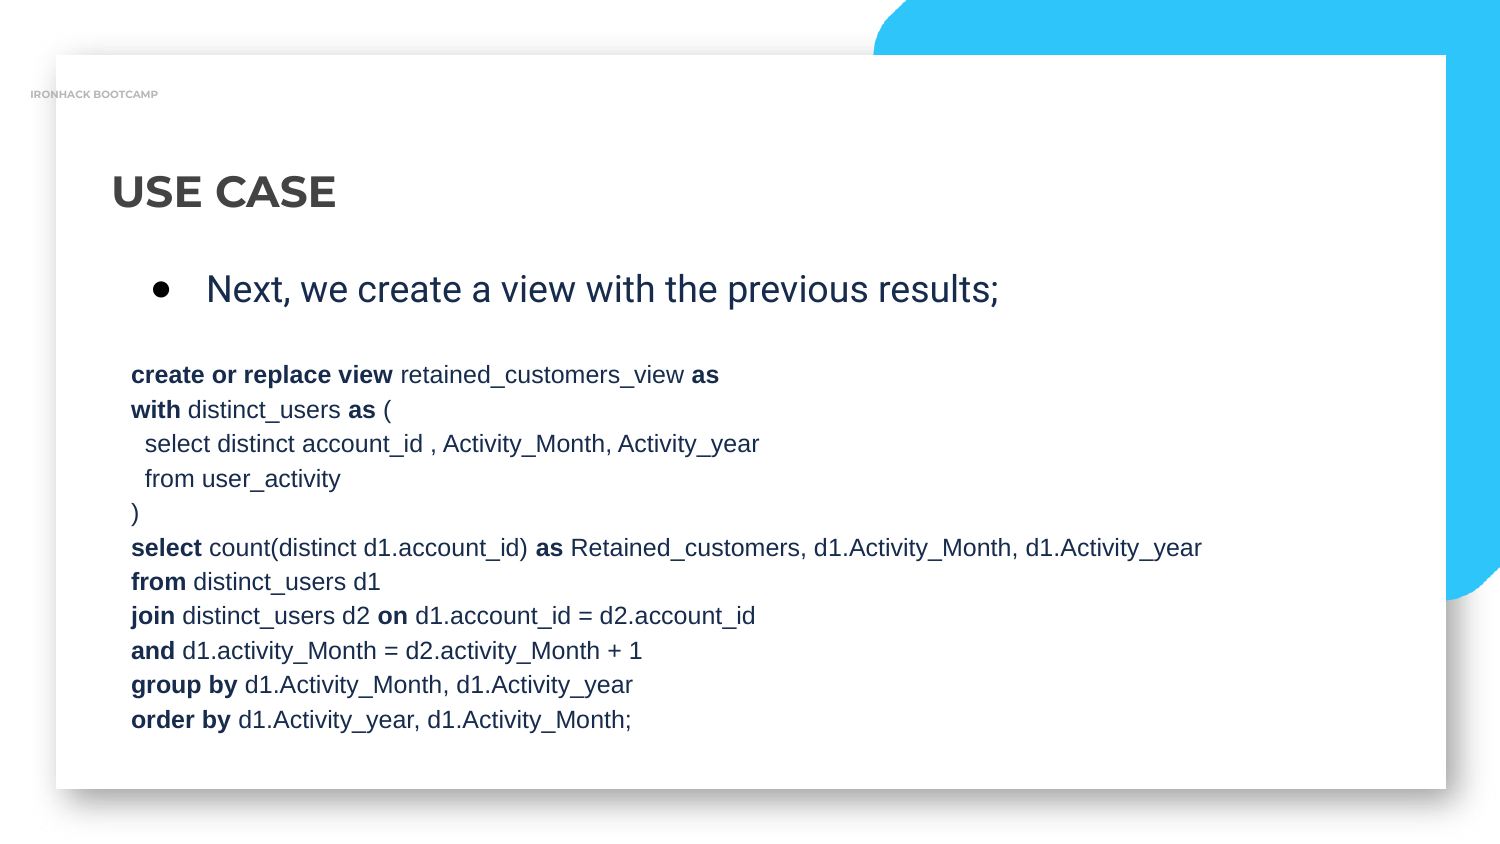

IRONHACK BOOTCAMP
USE CASE
Next, we create a view with the previous results;

create or replace view retained_customers_view as
with distinct_users as (
  select distinct account_id , Activity_Month, Activity_year
  from user_activity
)
select count(distinct d1.account_id) as Retained_customers, d1.Activity_Month, d1.Activity_year
from distinct_users d1
join distinct_users d2 on d1.account_id = d2.account_id
and d1.activity_Month = d2.activity_Month + 1
group by d1.Activity_Month, d1.Activity_year
order by d1.Activity_year, d1.Activity_Month;